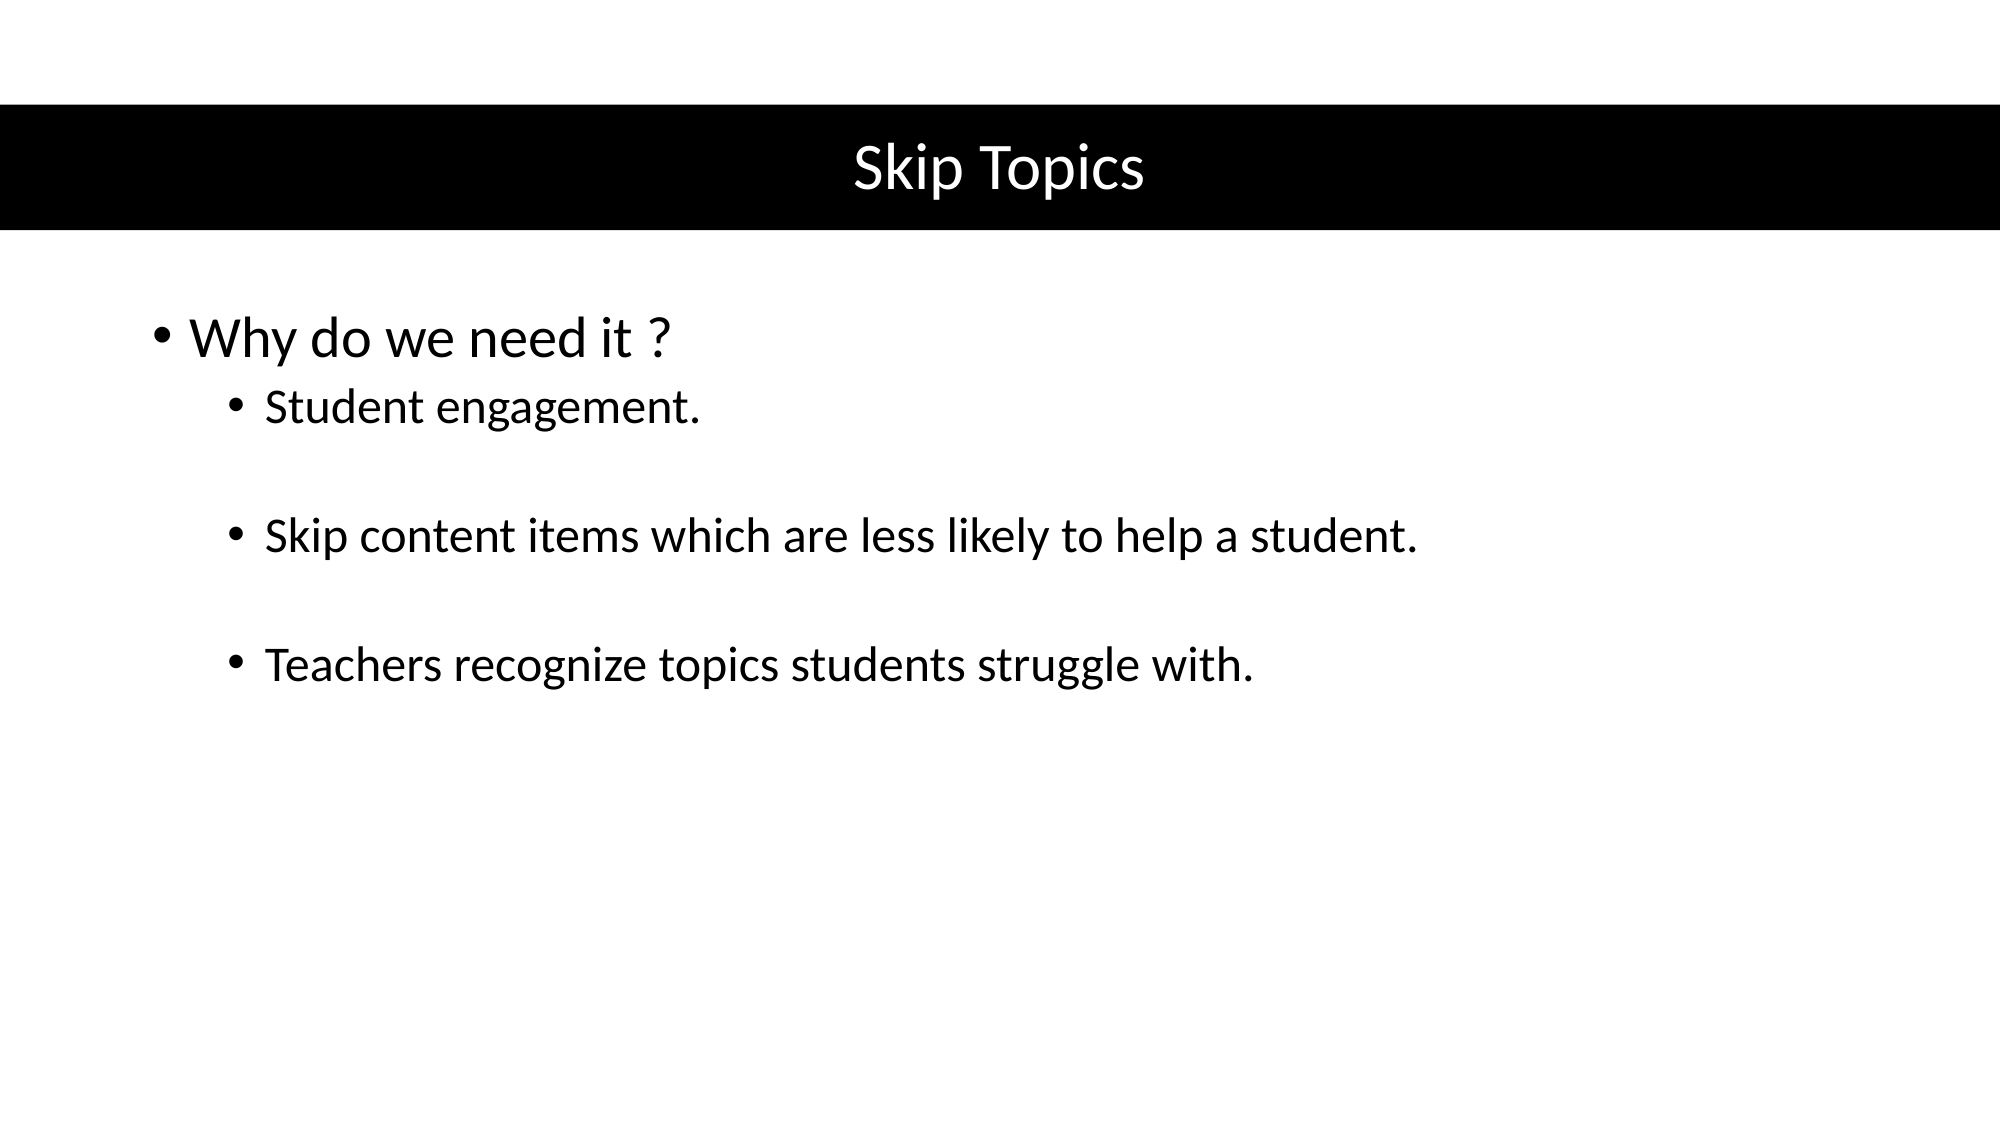

Skip Topics
Why do we need it ?
Student engagement.

Skip content items which are less likely to help a student.

Teachers recognize topics students struggle with.